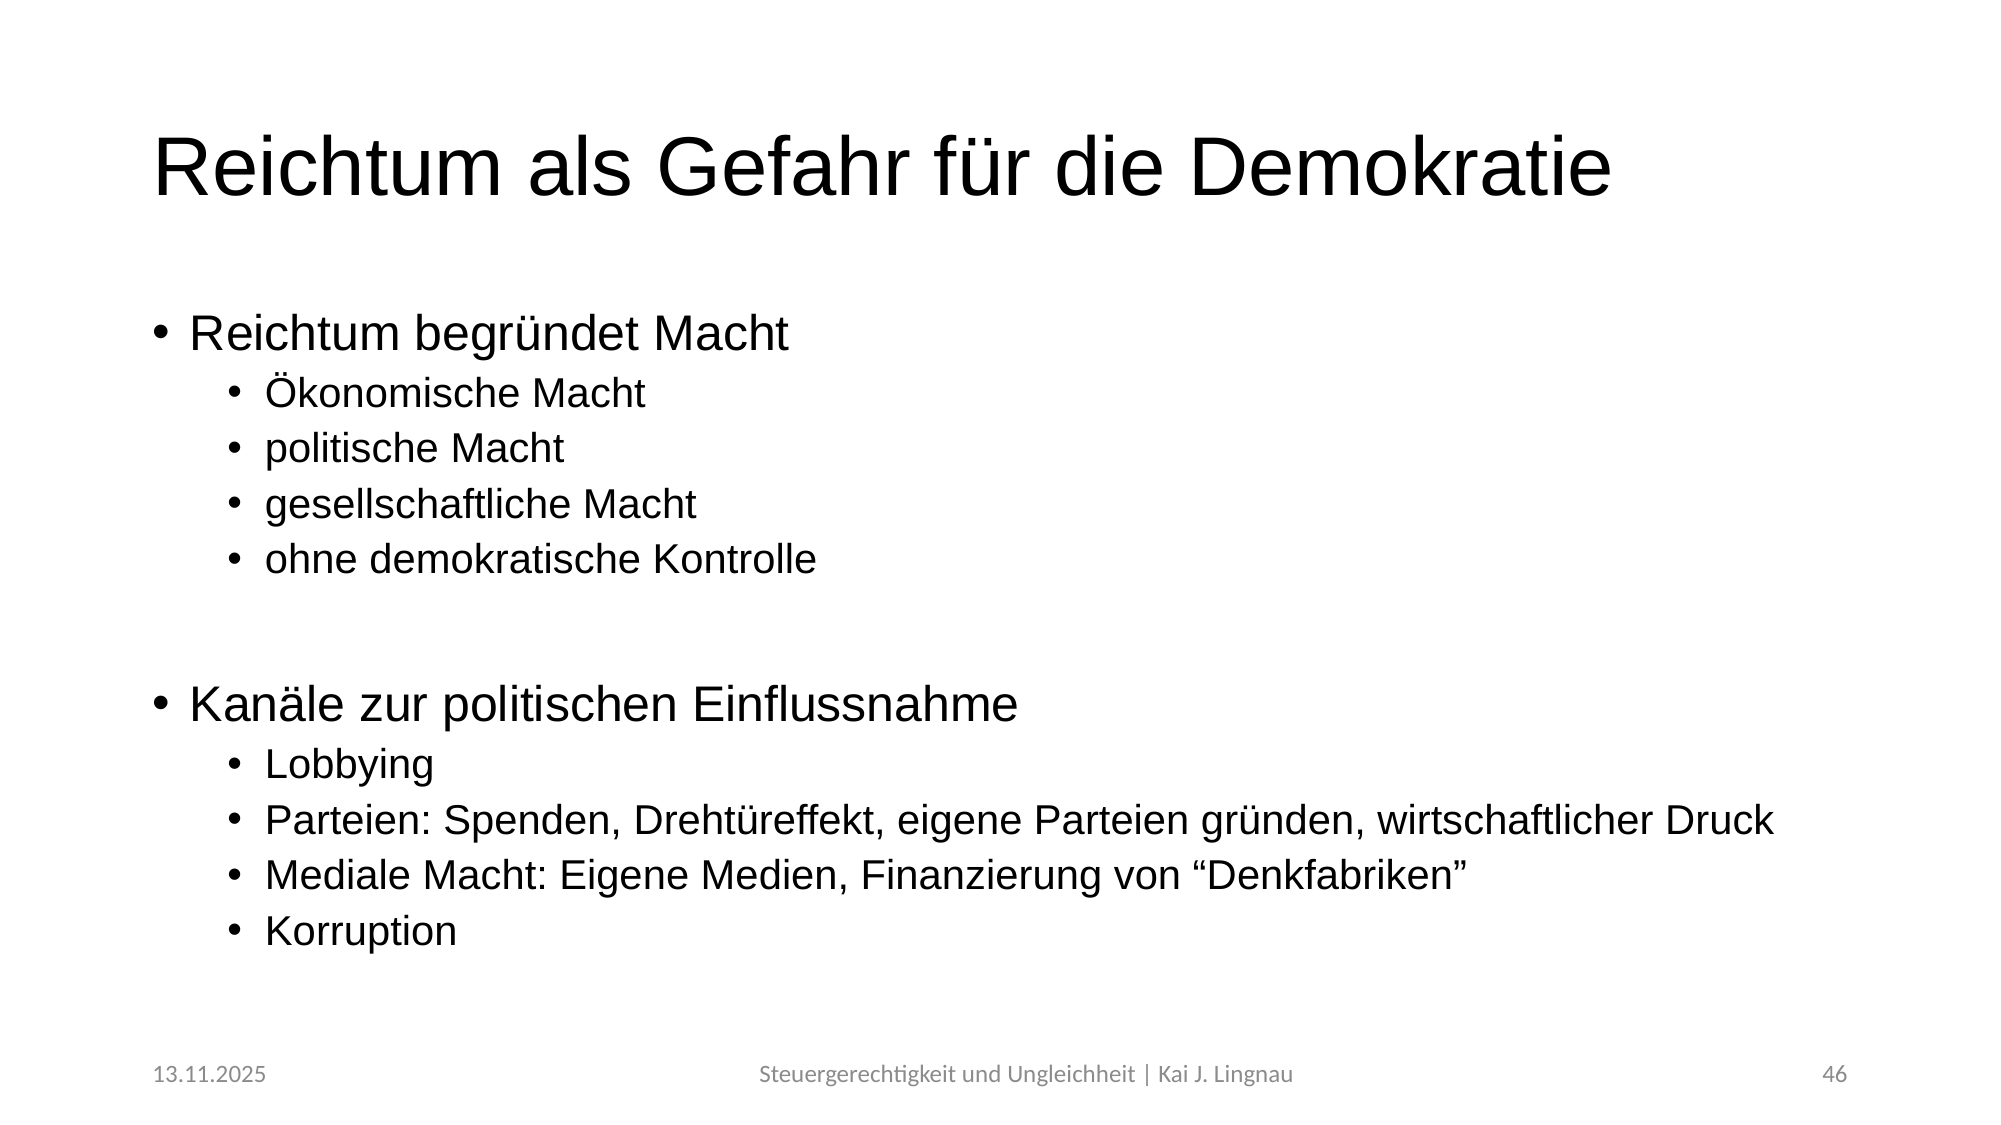

# Reichtum als Gefahr für die Demokratie
Reichtum begründet Macht
Ökonomische Macht
politische Macht
gesellschaftliche Macht
ohne demokratische Kontrolle

Kanäle zur politischen Einflussnahme
Lobbying
Parteien: Spenden, Drehtüreffekt, eigene Parteien gründen, wirtschaftlicher Druck
Mediale Macht: Eigene Medien, Finanzierung von “Denkfabriken”
Korruption
13.11.2025
Steuergerechtigkeit und Ungleichheit | Kai J. Lingnau
46